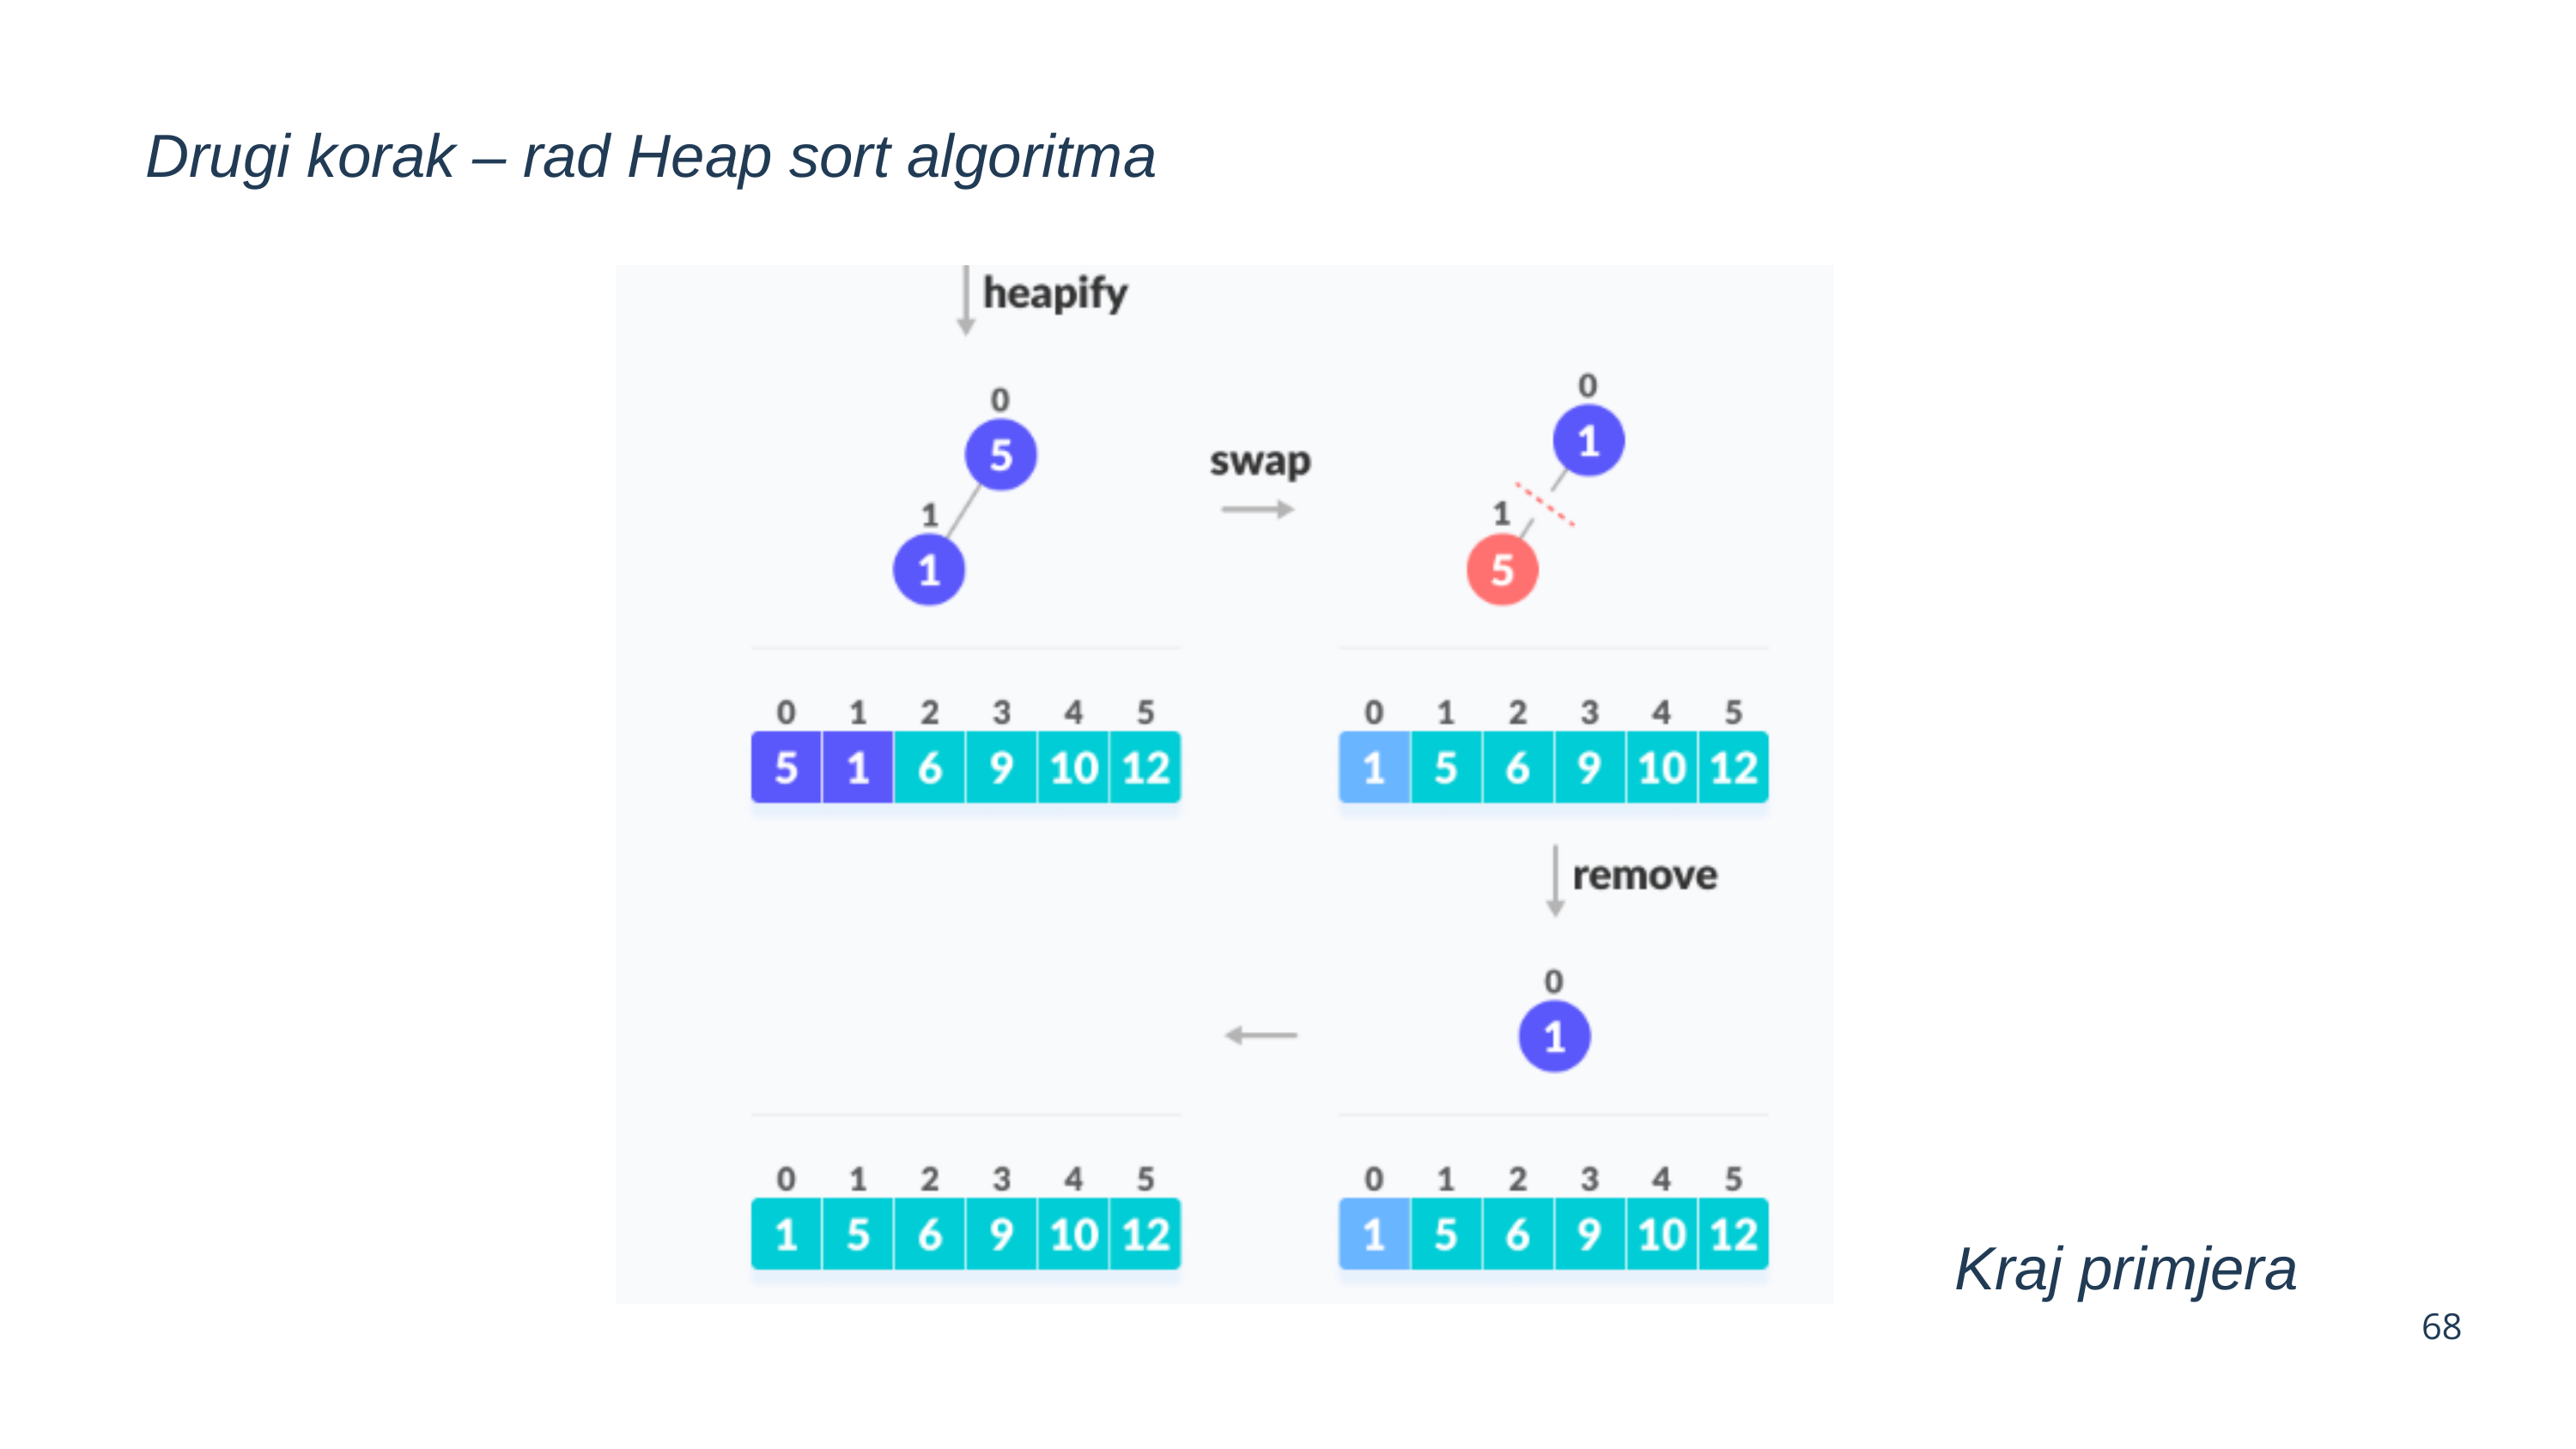

Drugi korak – rad Heap sort algoritma

 Kraj primjera
68